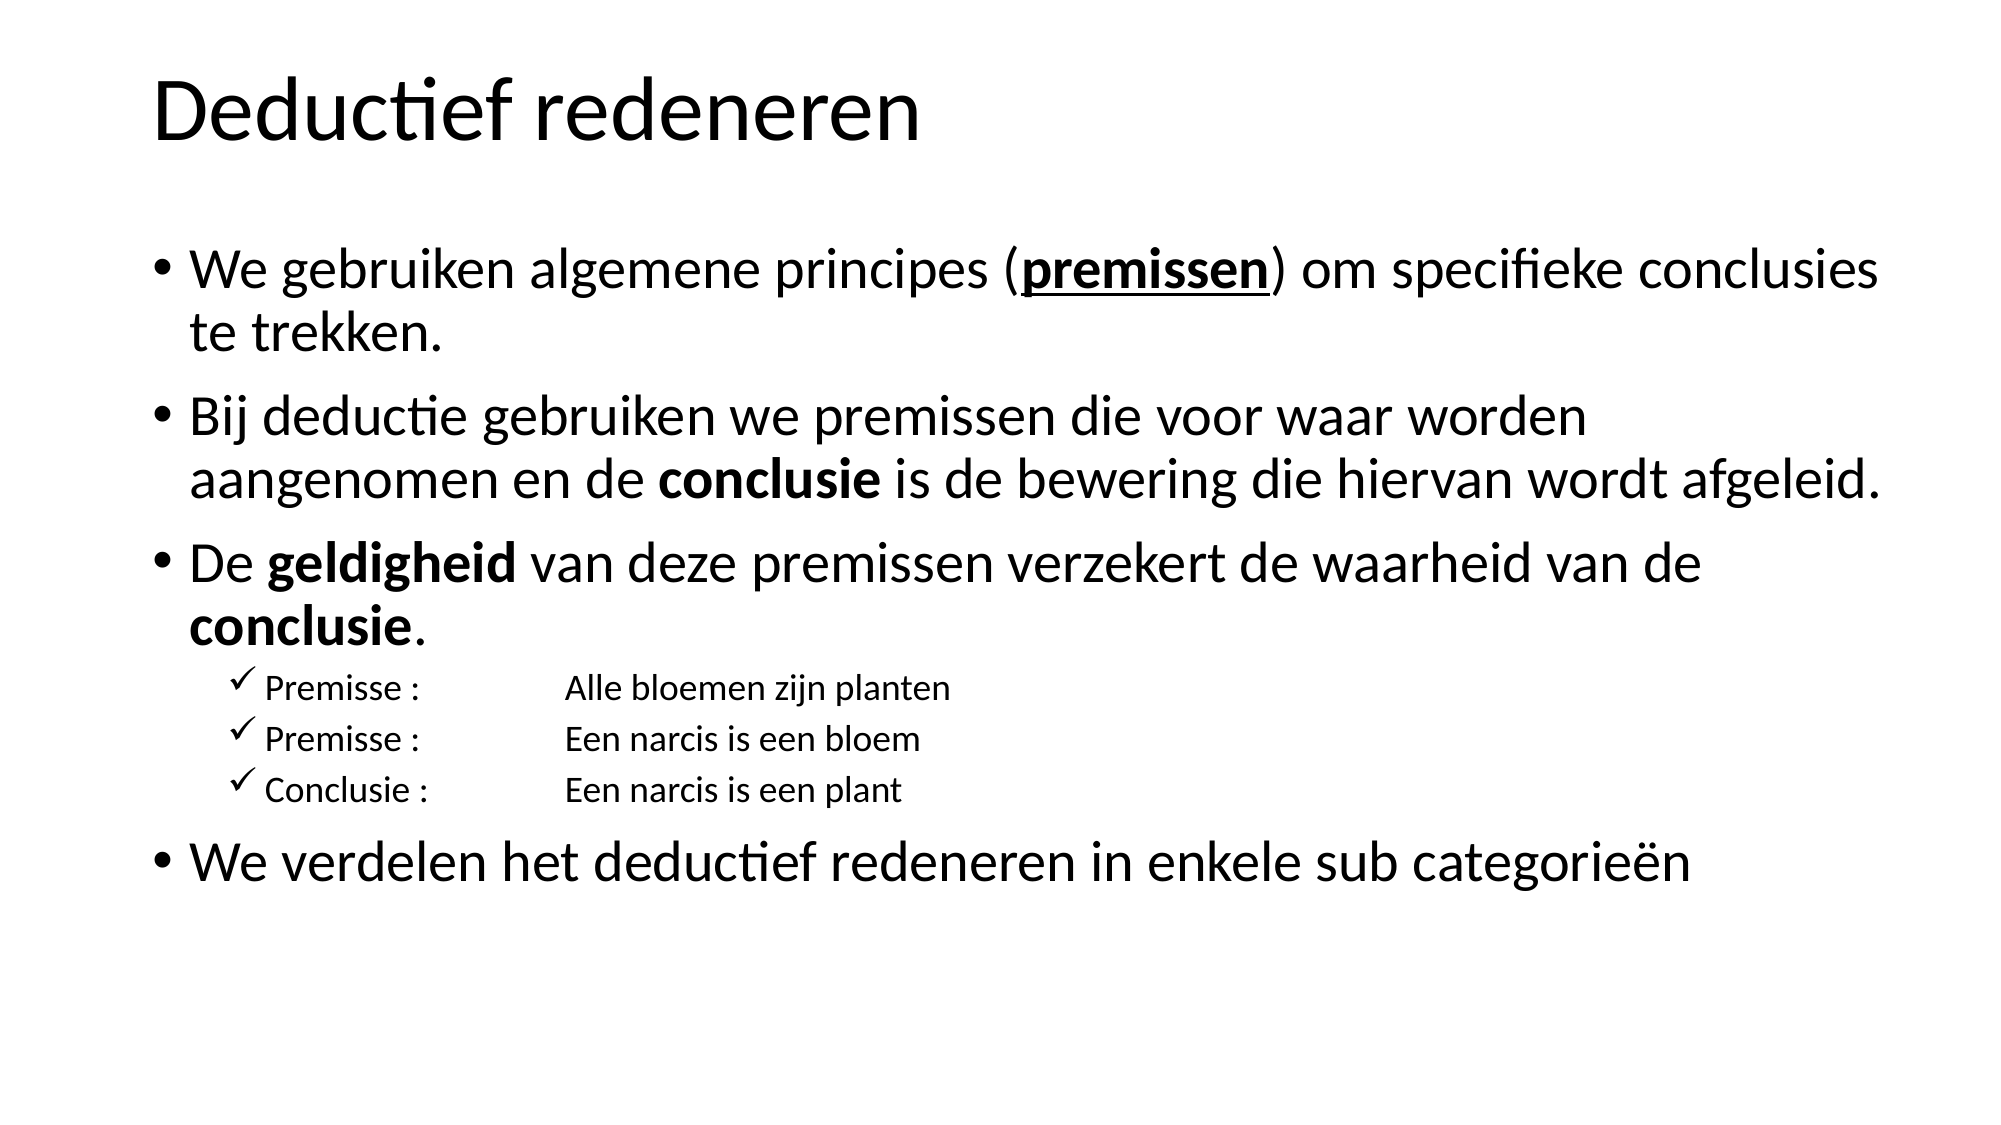

# Deductief redeneren
We gebruiken algemene principes (premissen) om specifieke conclusies te trekken.
Bij deductie gebruiken we premissen die voor waar worden aangenomen en de conclusie is de bewering die hiervan wordt afgeleid.
De geldigheid van deze premissen verzekert de waarheid van de conclusie.
Premisse :	Alle bloemen zijn planten
Premisse : 	Een narcis is een bloem
Conclusie : 	Een narcis is een plant
We verdelen het deductief redeneren in enkele sub categorieën